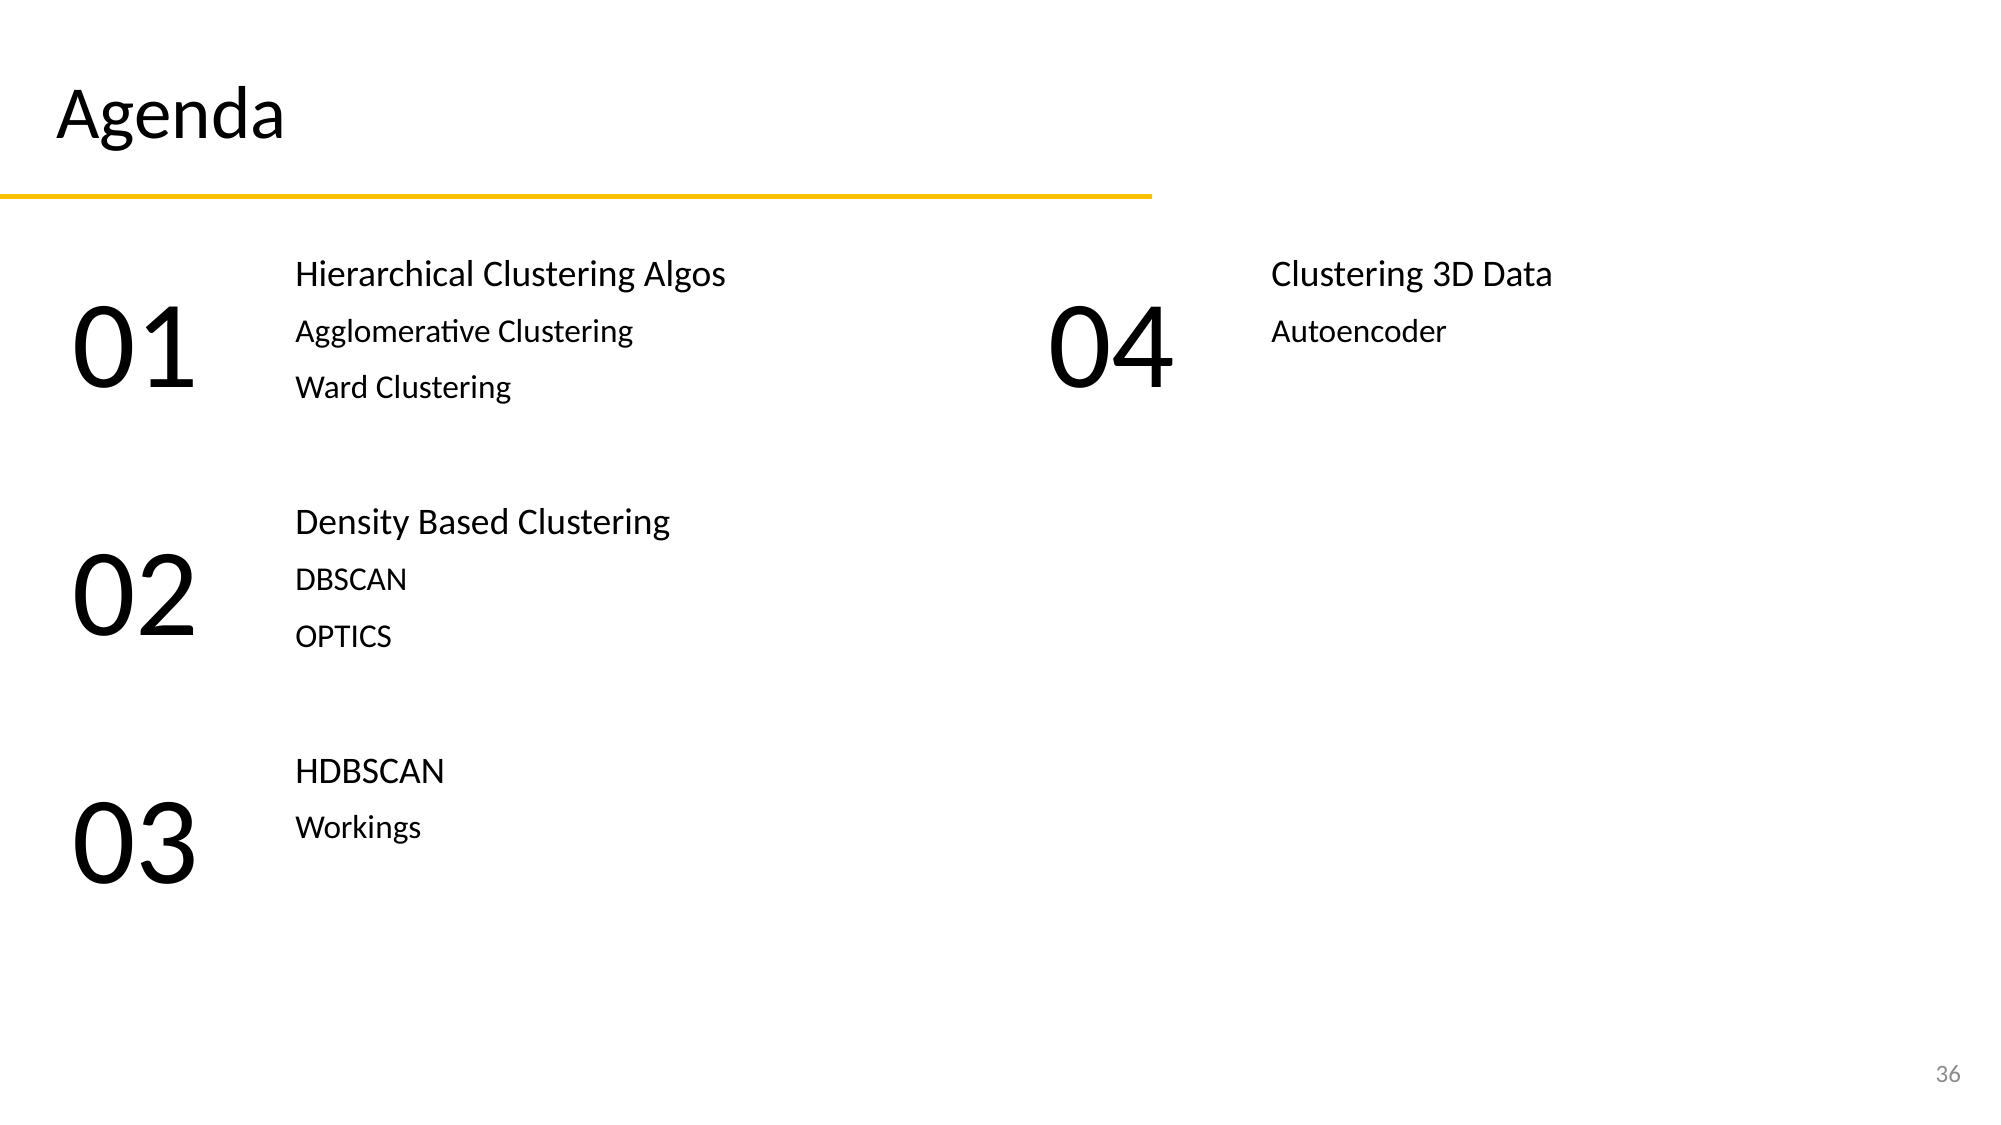

# Agenda
Hierarchical Clustering Algos
Clustering 3D Data
01
04
Agglomerative Clustering
Ward Clustering
Autoencoder
Density Based Clustering

02

DBSCAN
OPTICS

HDBSCAN

03

Workings

36